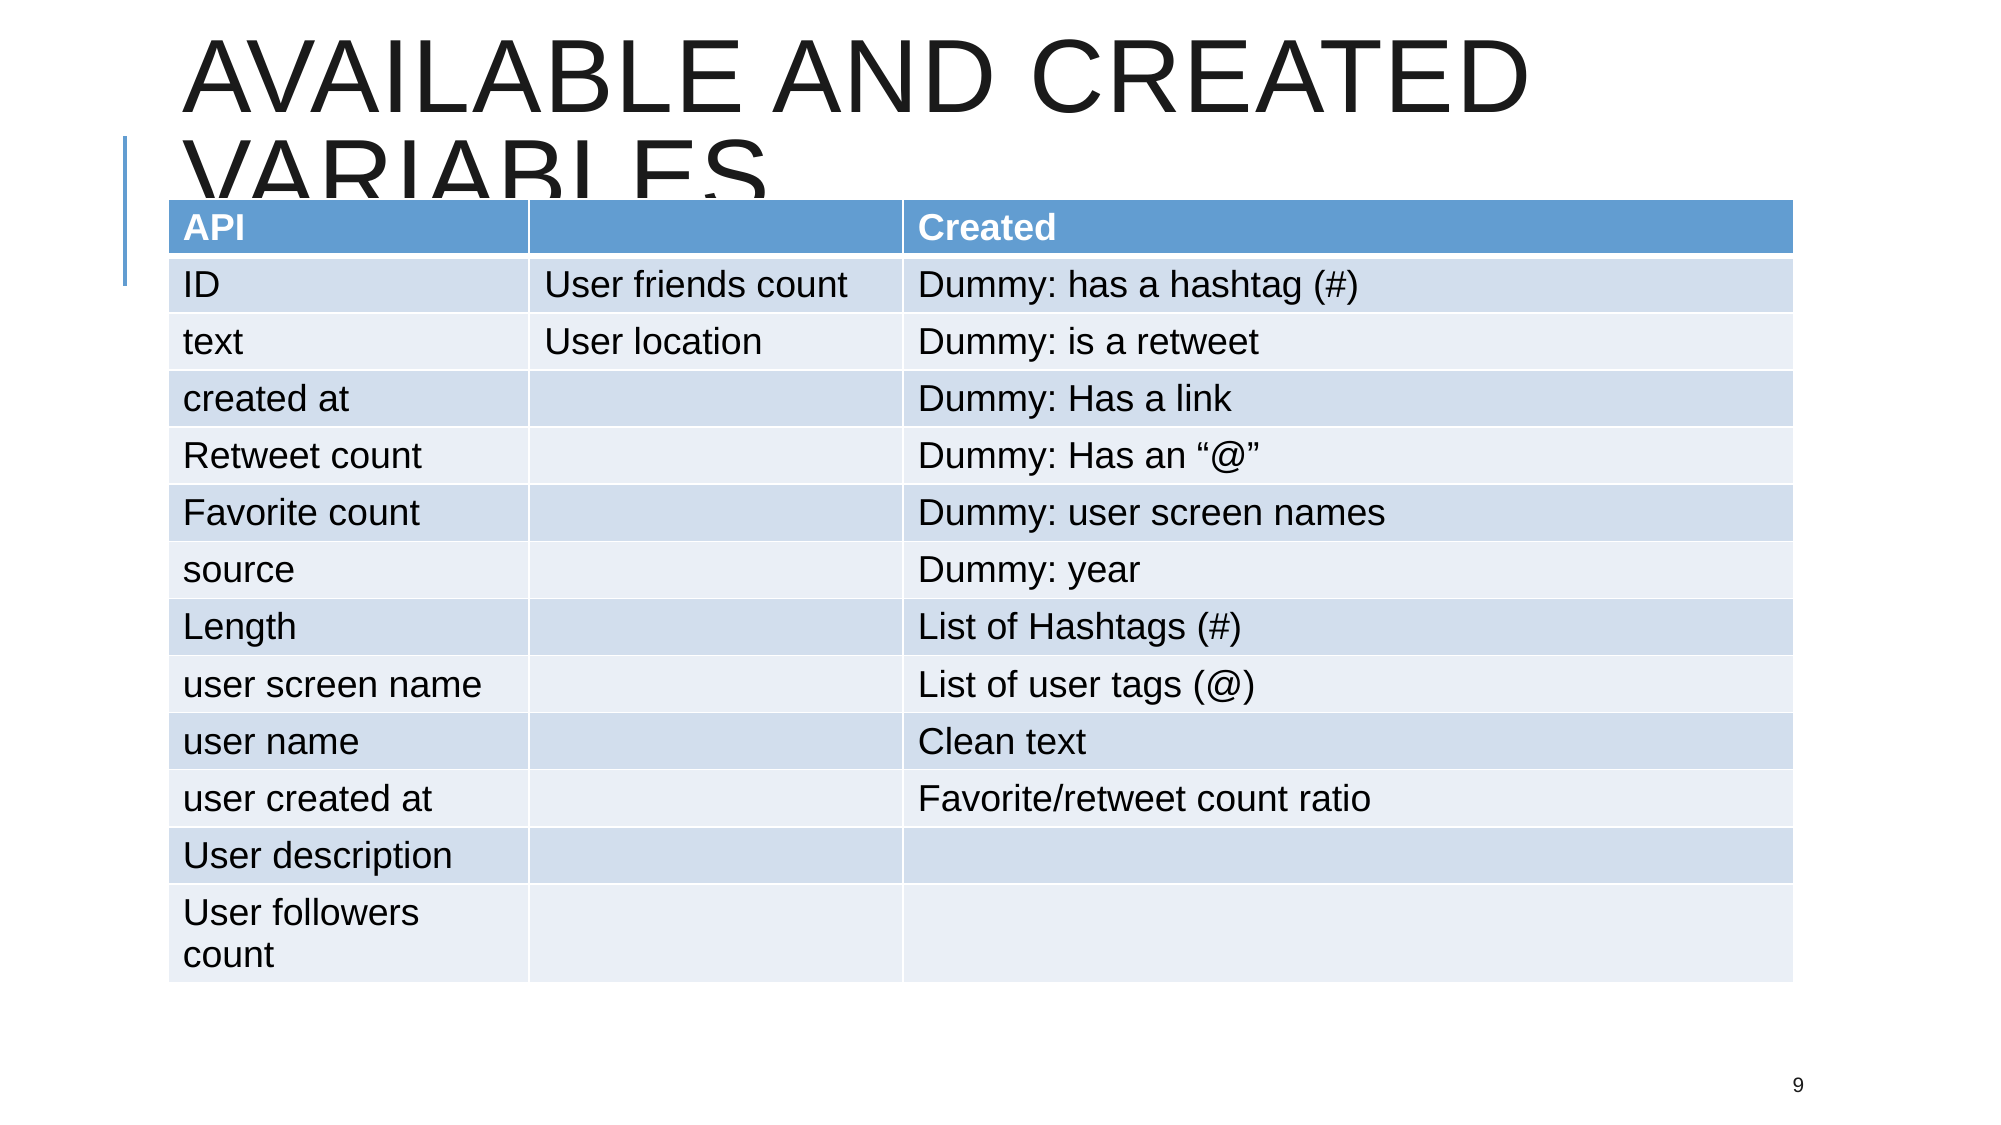

# Available and Created variables
| API |  | Created |
| --- | --- | --- |
| ID | User friends count | Dummy: has a hashtag (#) |
| text | User location | Dummy: is a retweet |
| created at |  | Dummy: Has a link |
| Retweet count |  | Dummy: Has an “@” |
| Favorite count |  | Dummy: user screen names |
| source |  | Dummy: year |
| Length |  | List of Hashtags (#) |
| user screen name |  | List of user tags (@) |
| user name |  | Clean text |
| user created at |  | Favorite/retweet count ratio |
| User description |  |  |
| User followers count |  |  |
9